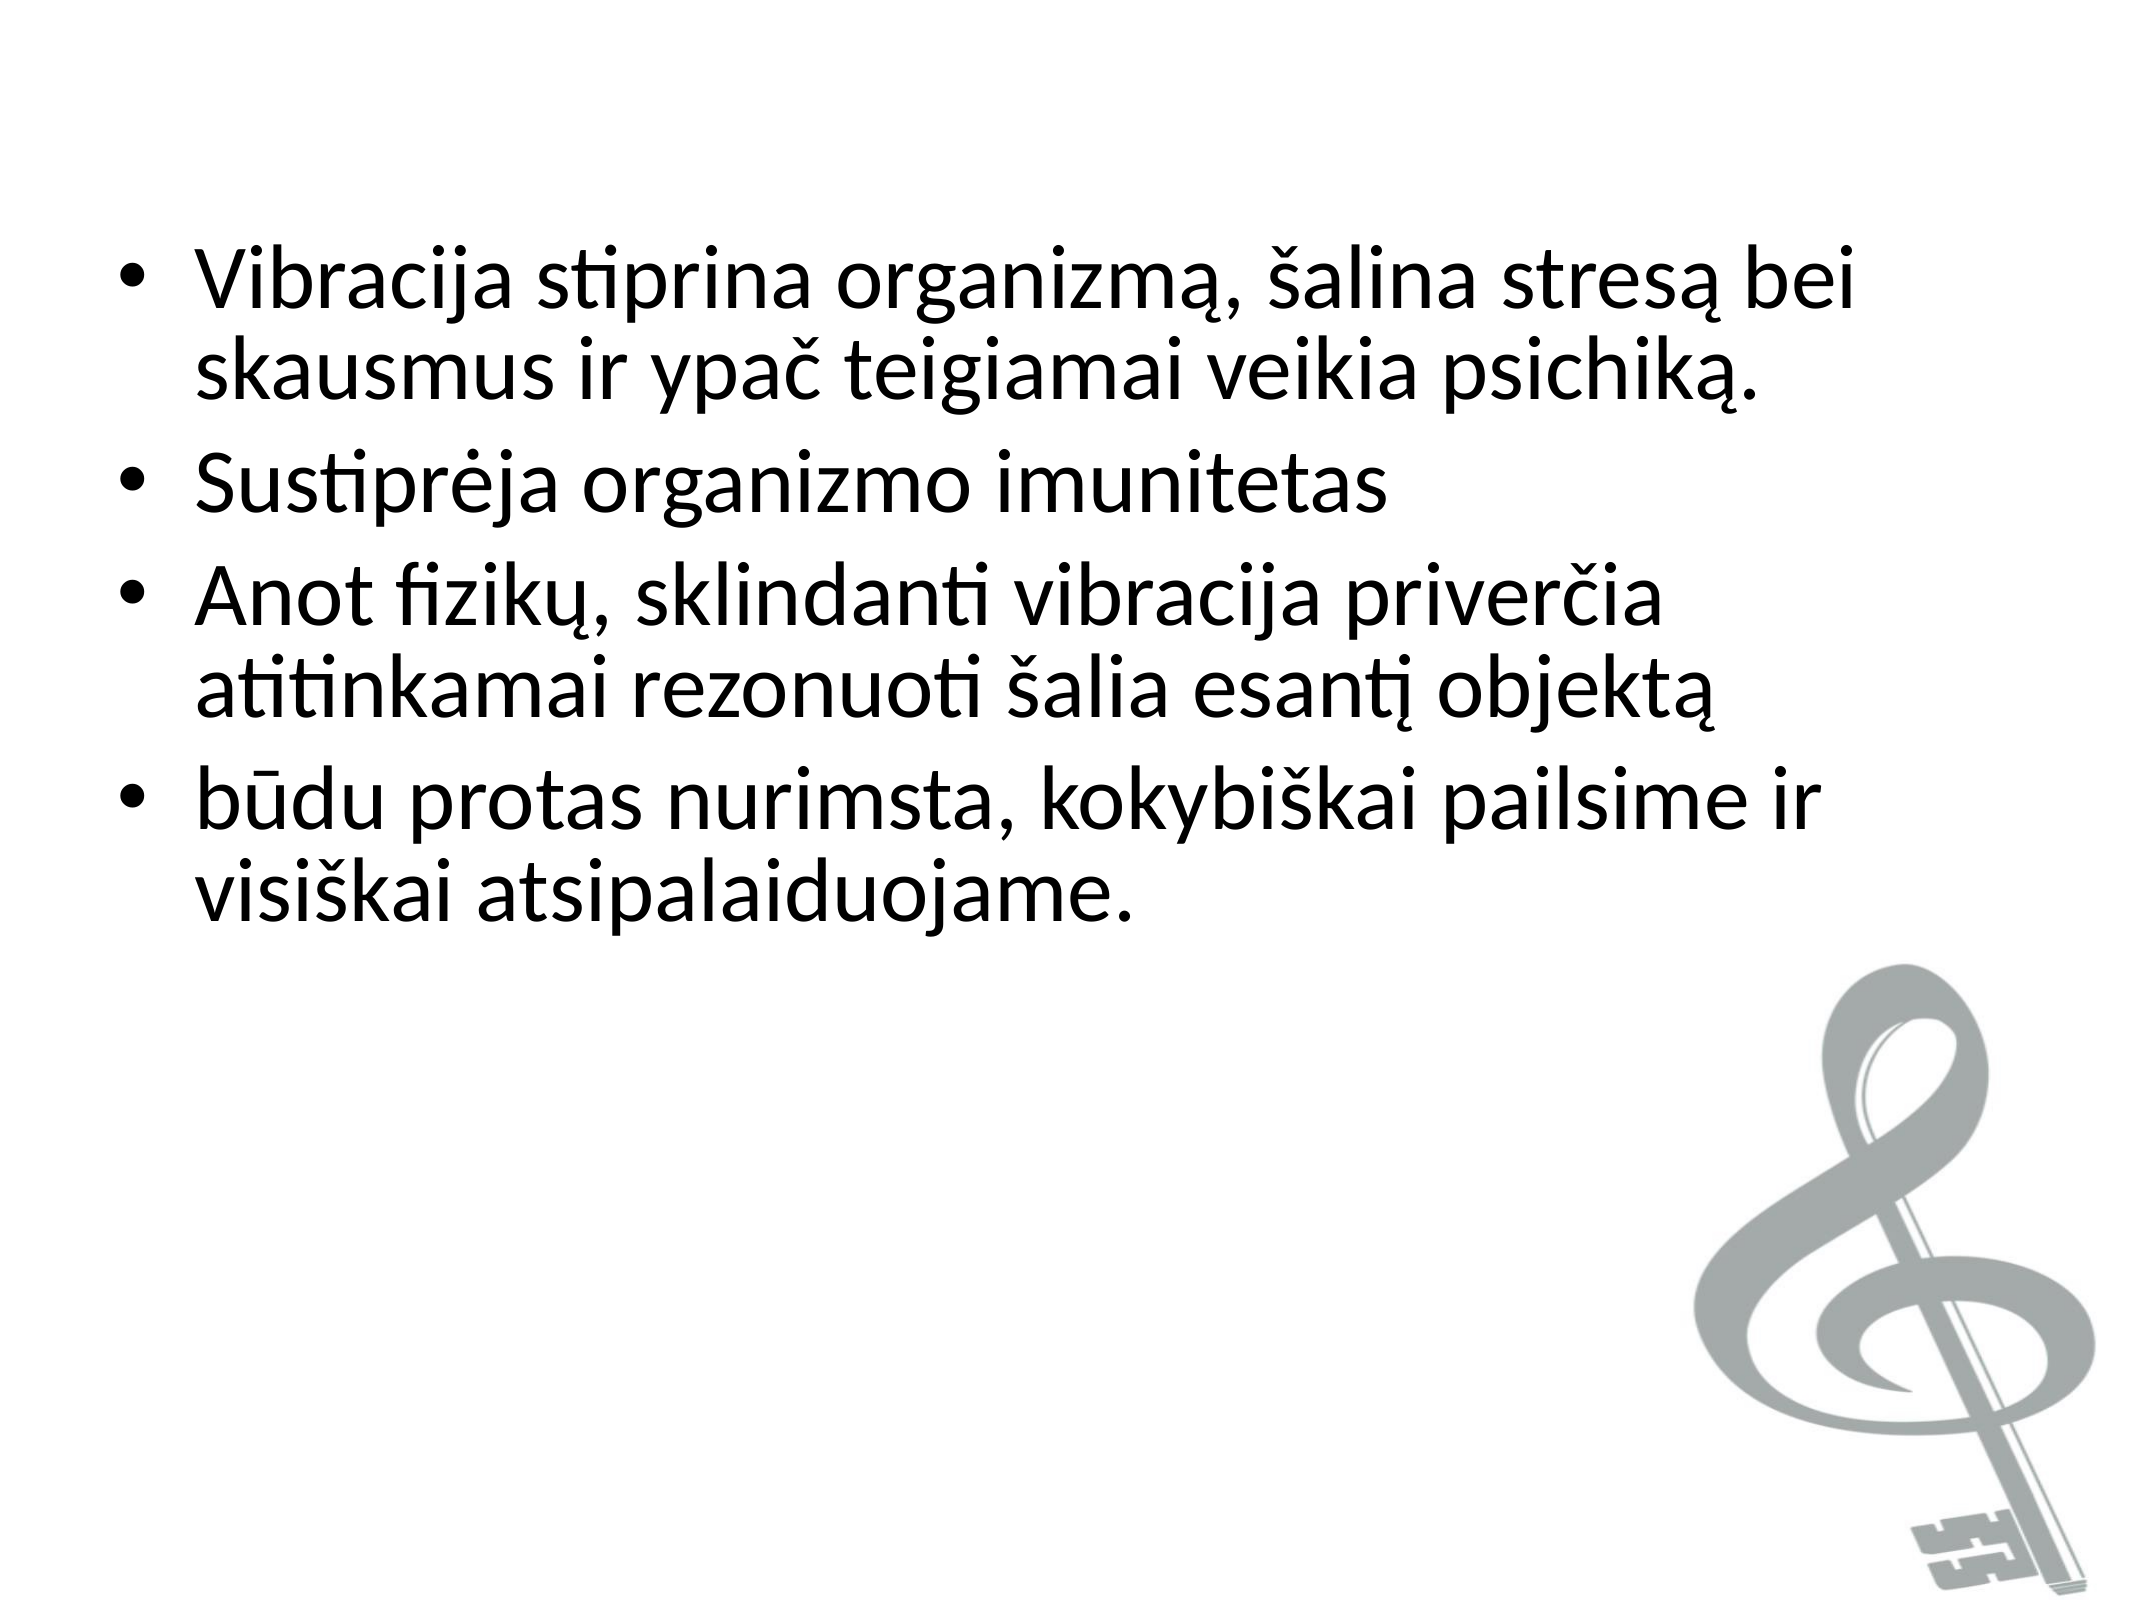

Vibracija stiprina organizmą, šalina stresą bei skausmus ir ypač teigiamai veikia psichiką.
Sustiprėja organizmo imunitetas
Anot fizikų, sklindanti vibracija priverčia atitinkamai rezonuoti šalia esantį objektą
būdu protas nurimsta, kokybiškai pailsime ir visiškai atsipalaiduojame.